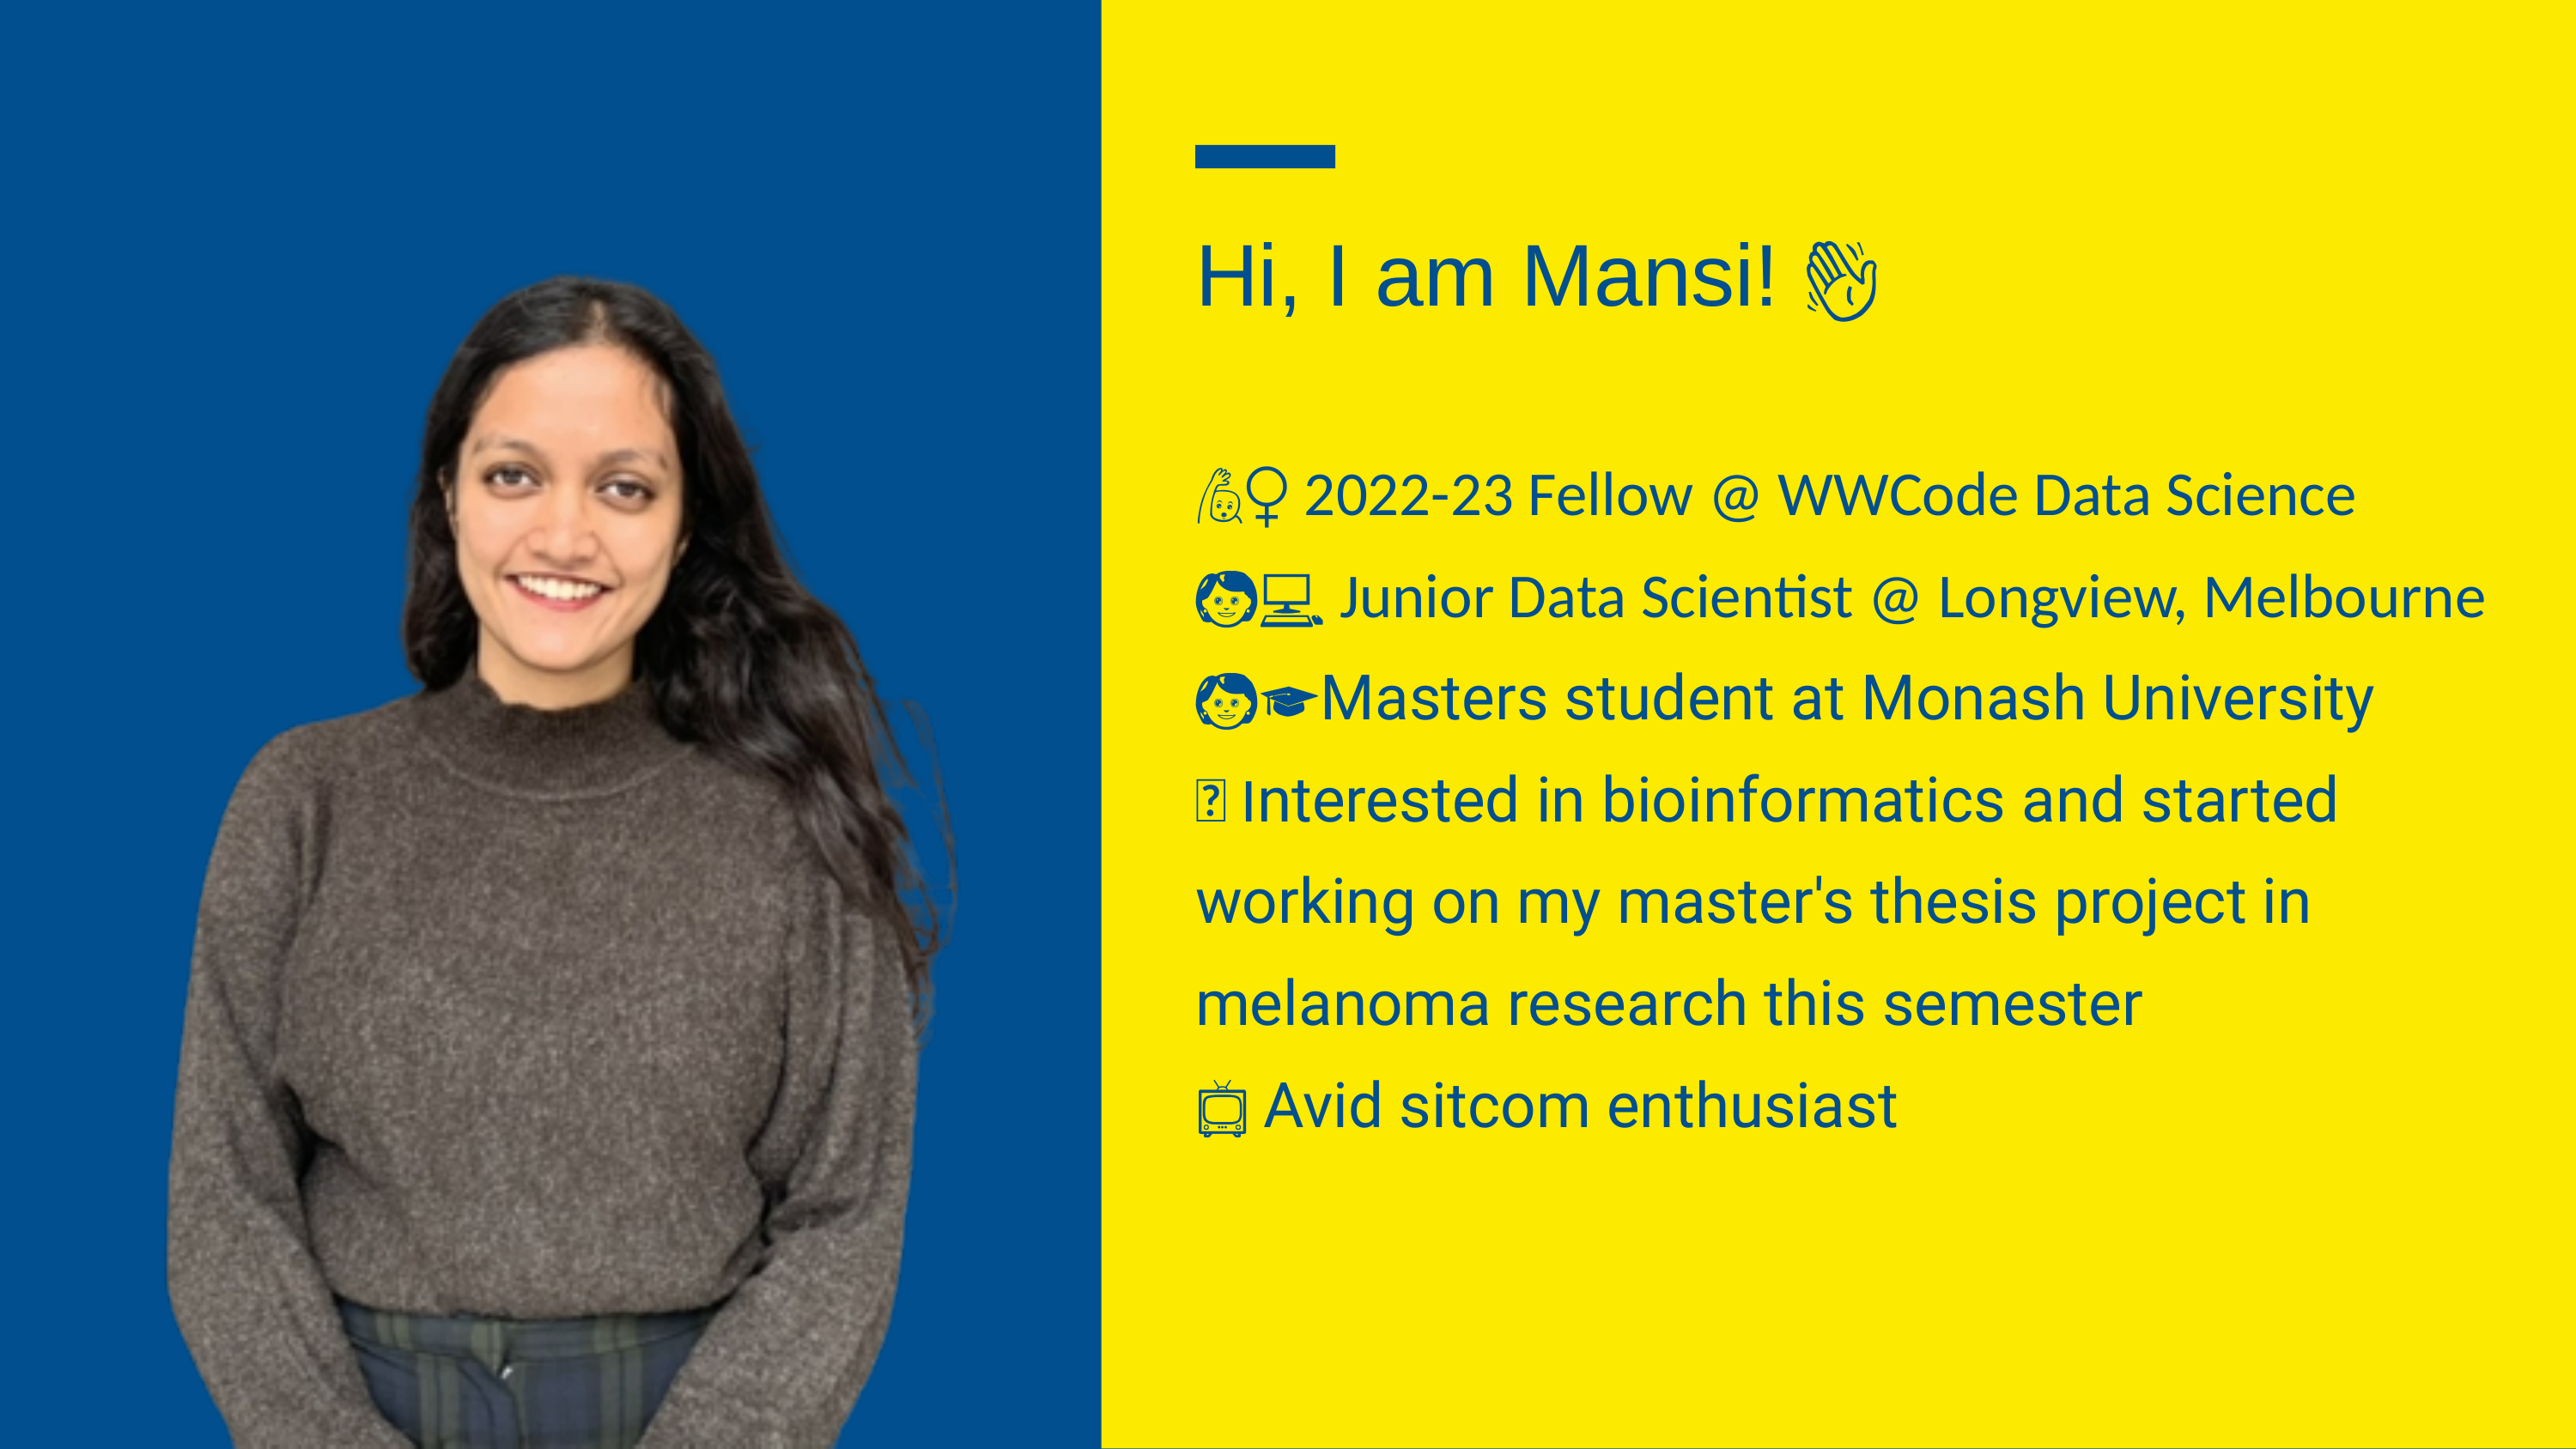

Hi, I am Mansi! 👋

🙋‍♀️ 2022-23 Fellow @ WWCode Data Science
👩‍💻 Junior Data Scientist @ Longview, Melbourne
👩‍🎓Masters student at Monash University
🧬 Interested in bioinformatics and started working on my master's thesis project in melanoma research this semester
📺 Avid sitcom enthusiast